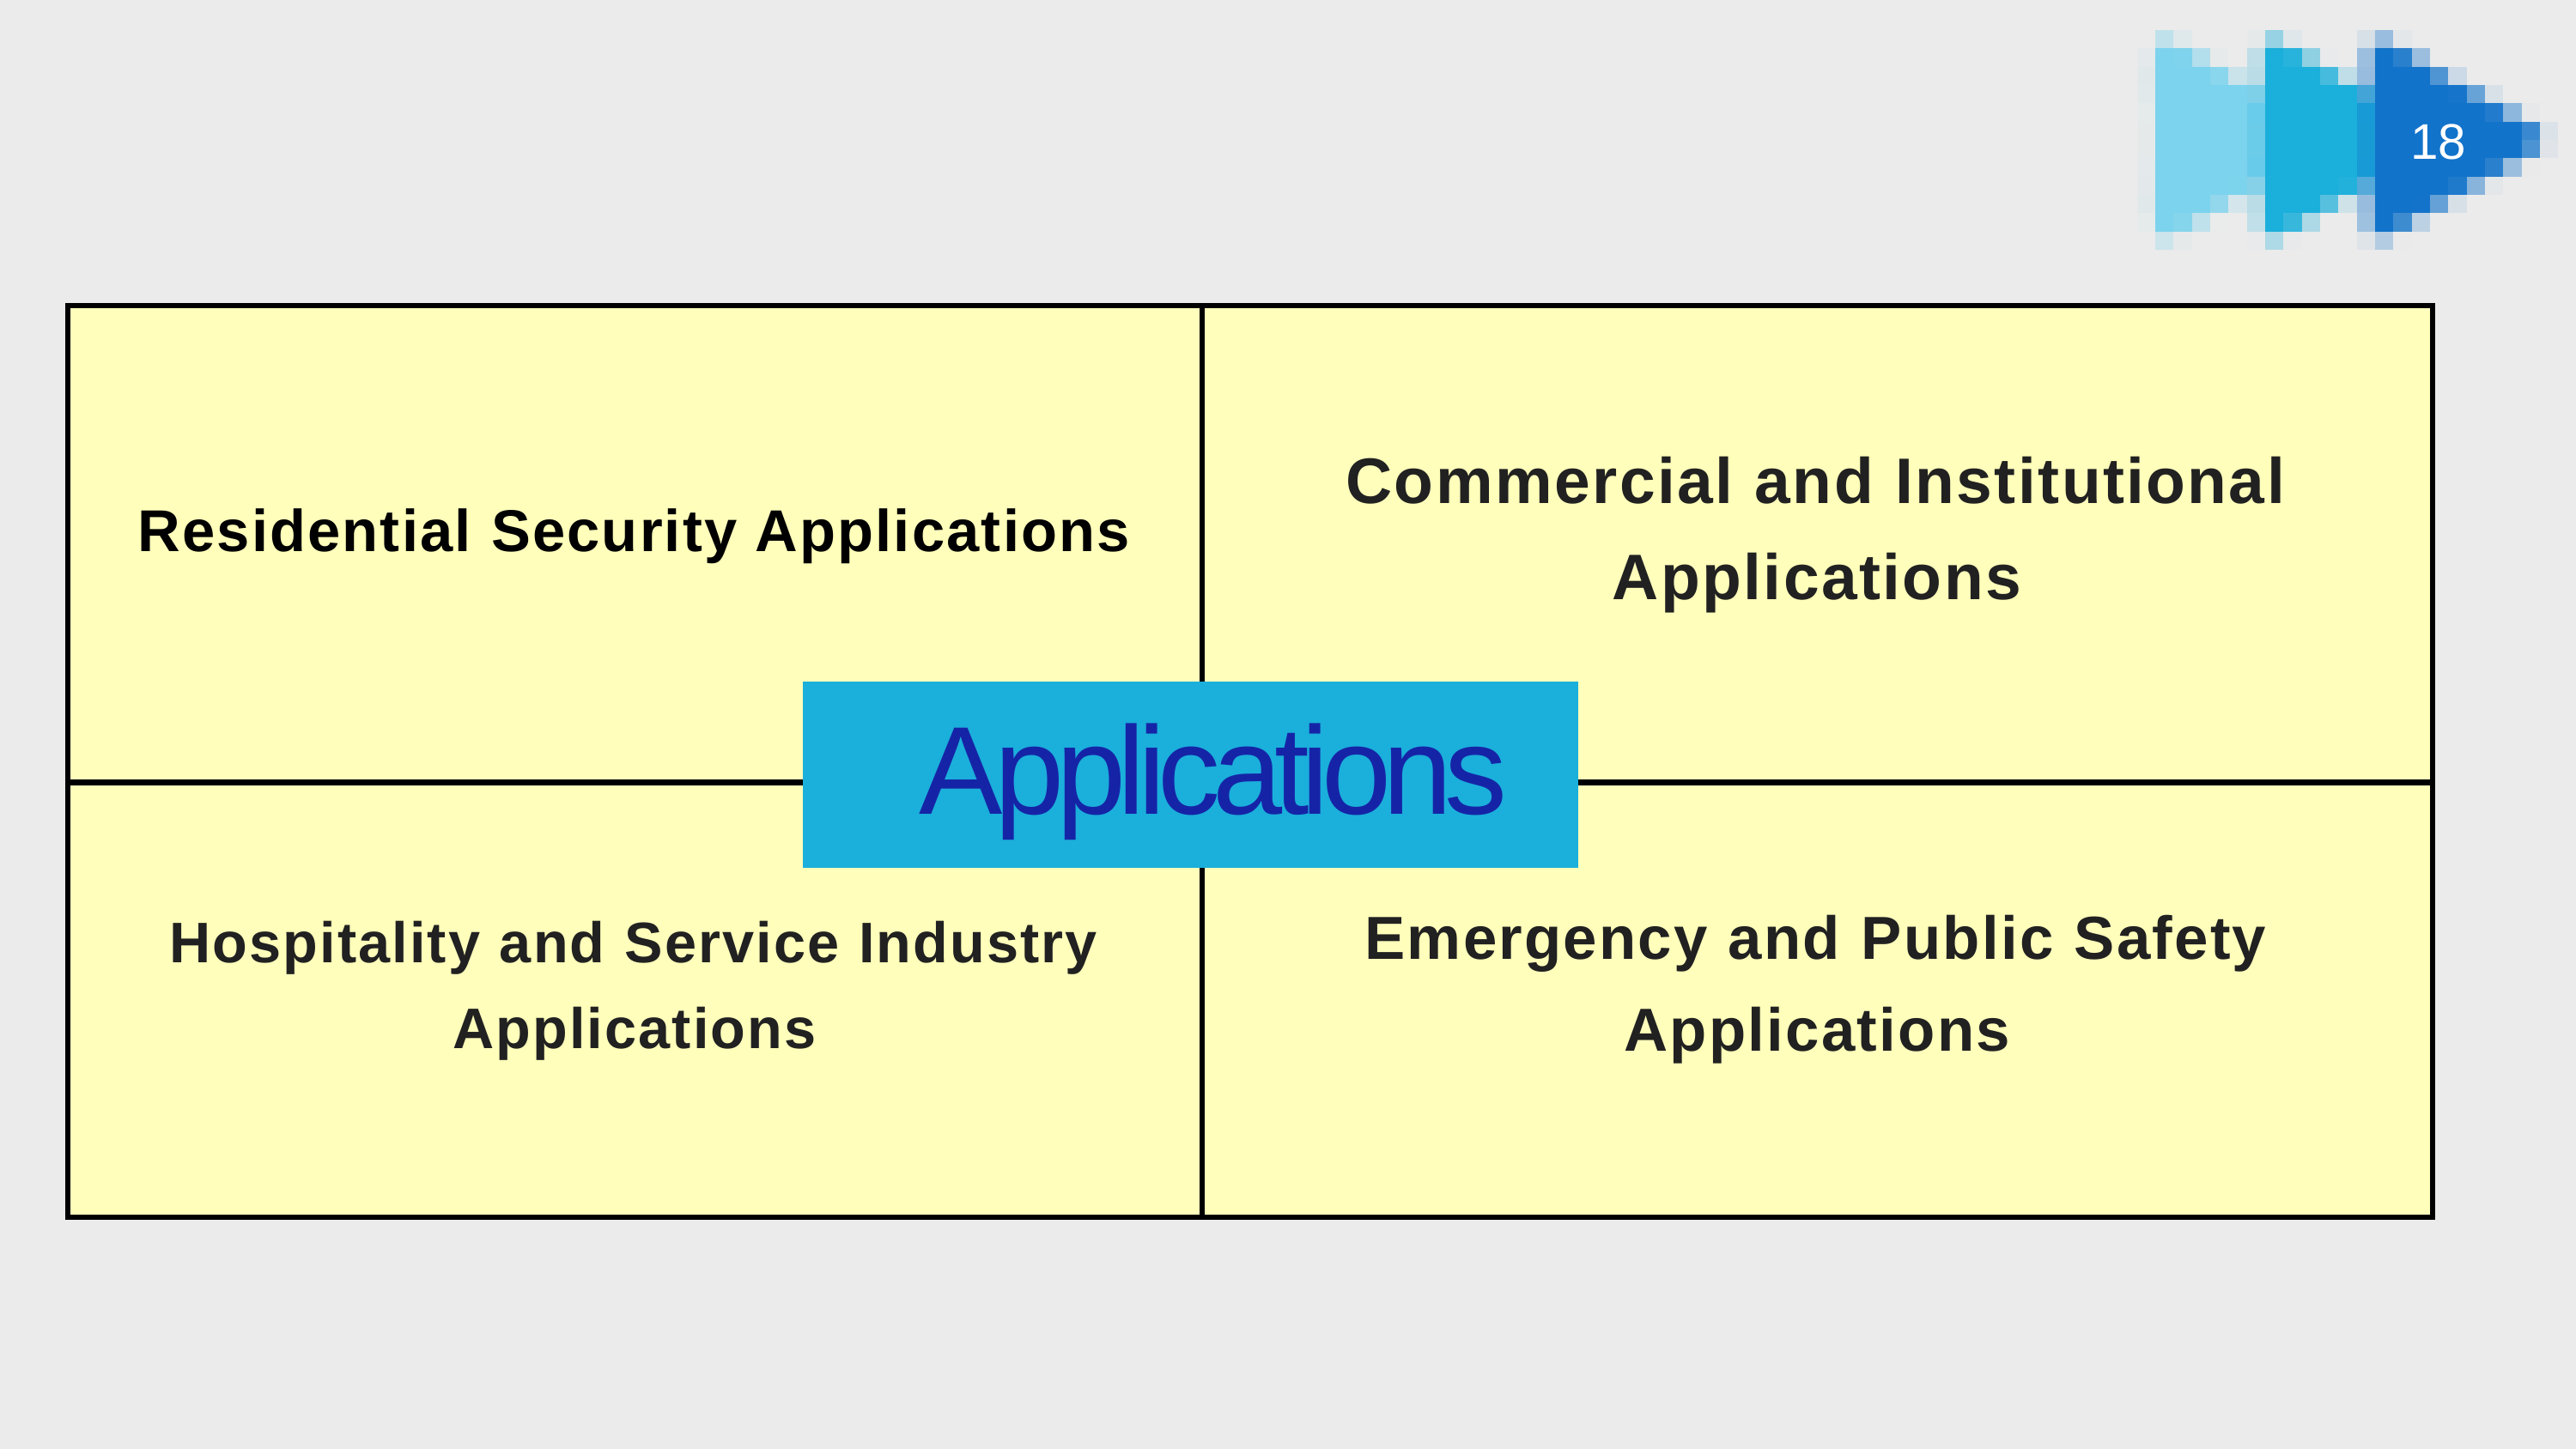

18

Residential Security Applications

Commercial and Institutional Applications

Applications

Hospitality and Service Industry Applications

Emergency and Public Safety Applications